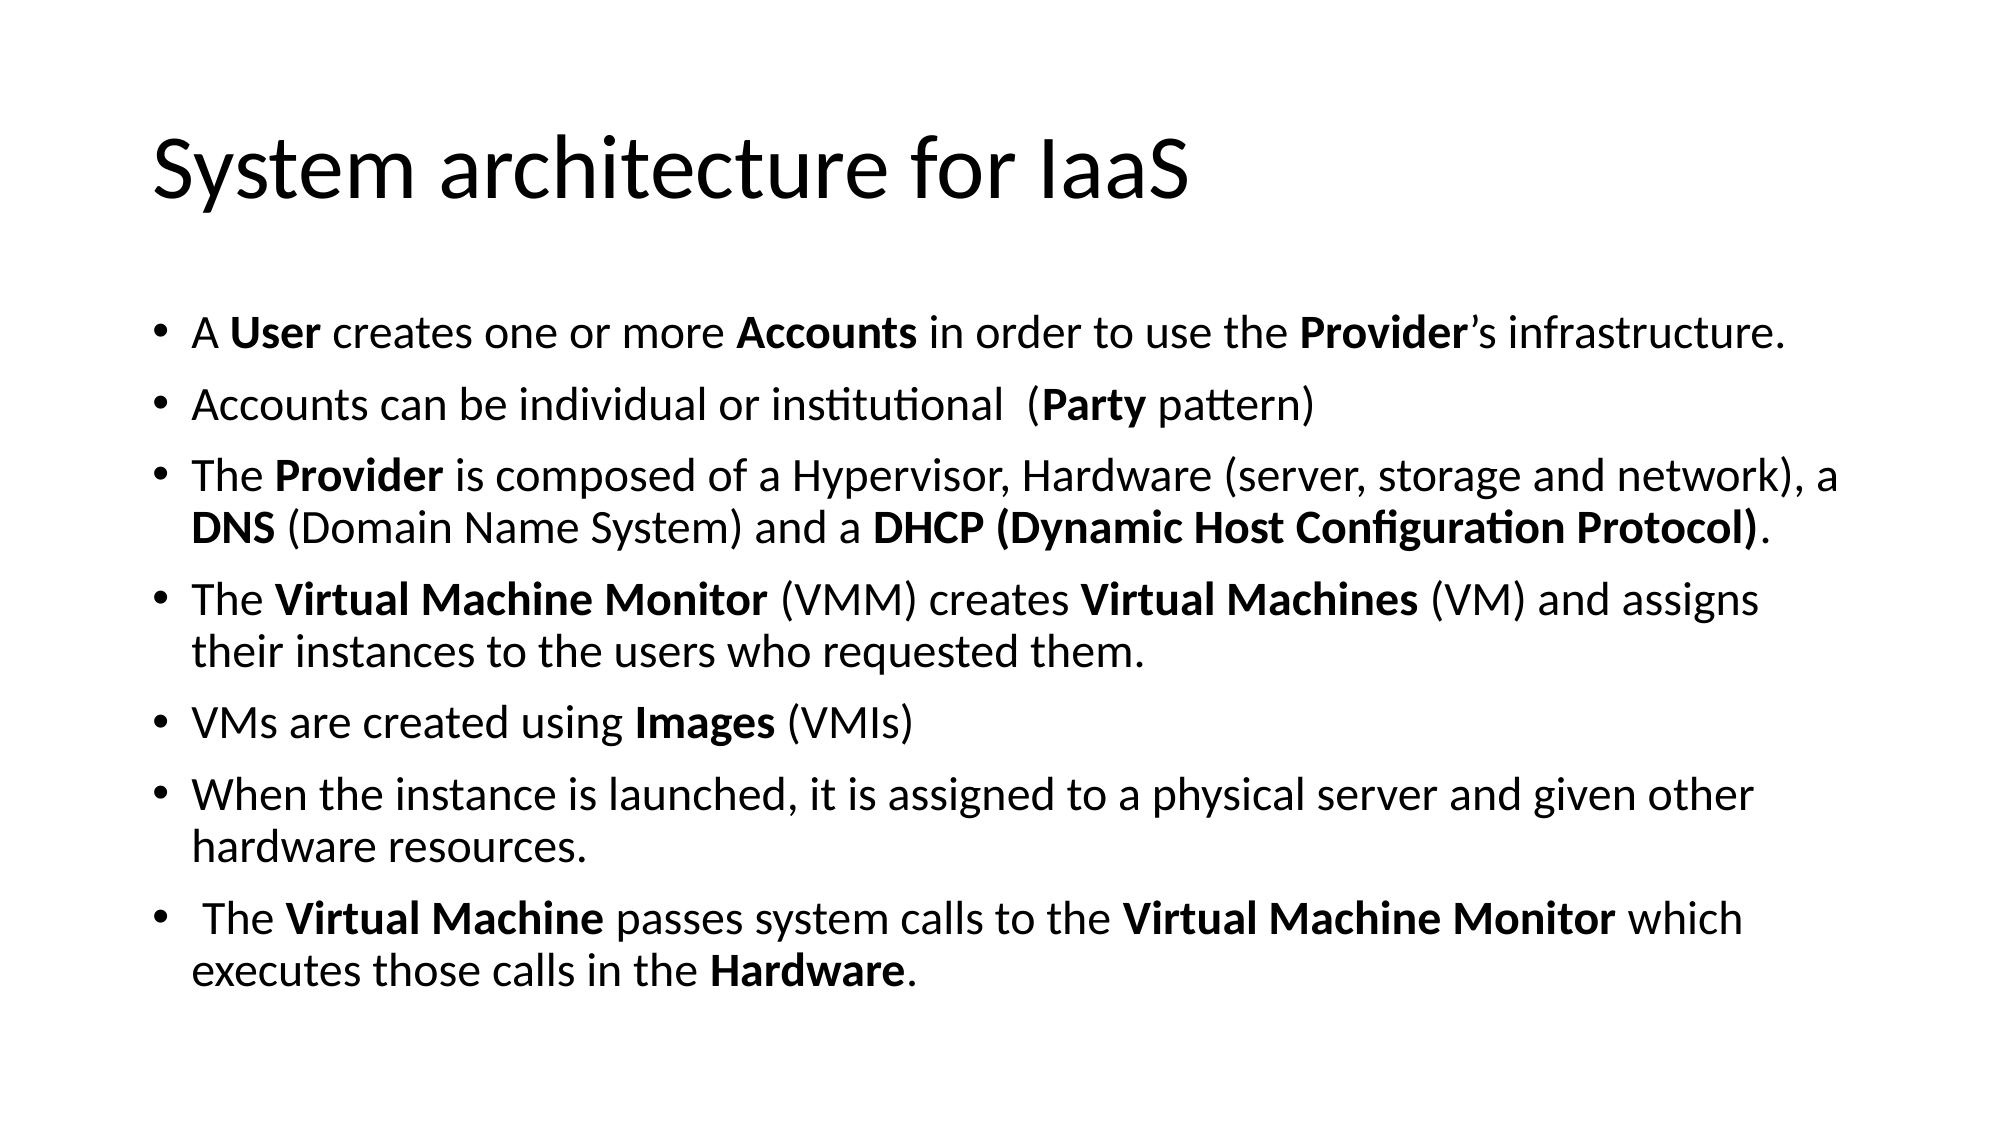

# System architecture for IaaS
A User creates one or more Accounts in order to use the Provider’s infrastructure.
Accounts can be individual or institutional  (Party pattern)
The Provider is composed of a Hypervisor, Hardware (server, storage and network), a DNS (Domain Name System) and a DHCP (Dynamic Host Configuration Protocol).
The Virtual Machine Monitor (VMM) creates Virtual Machines (VM) and assigns their instances to the users who requested them.
VMs are created using Images (VMIs)
When the instance is launched, it is assigned to a physical server and given other hardware resources.
 The Virtual Machine passes system calls to the Virtual Machine Monitor which executes those calls in the Hardware.